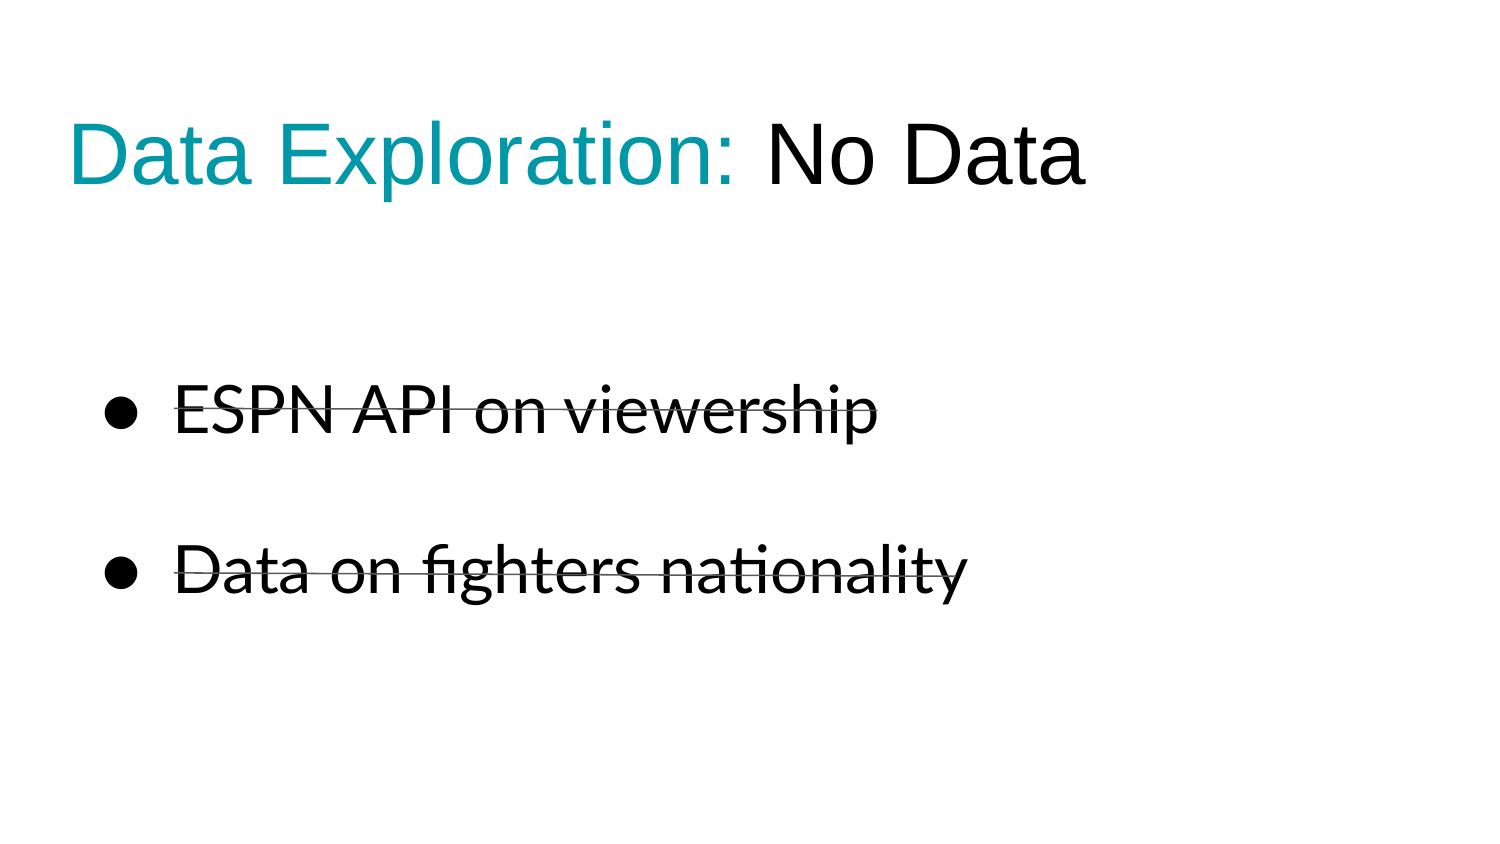

# Data Exploration: No Data
ESPN API on viewership

Data on fighters nationality